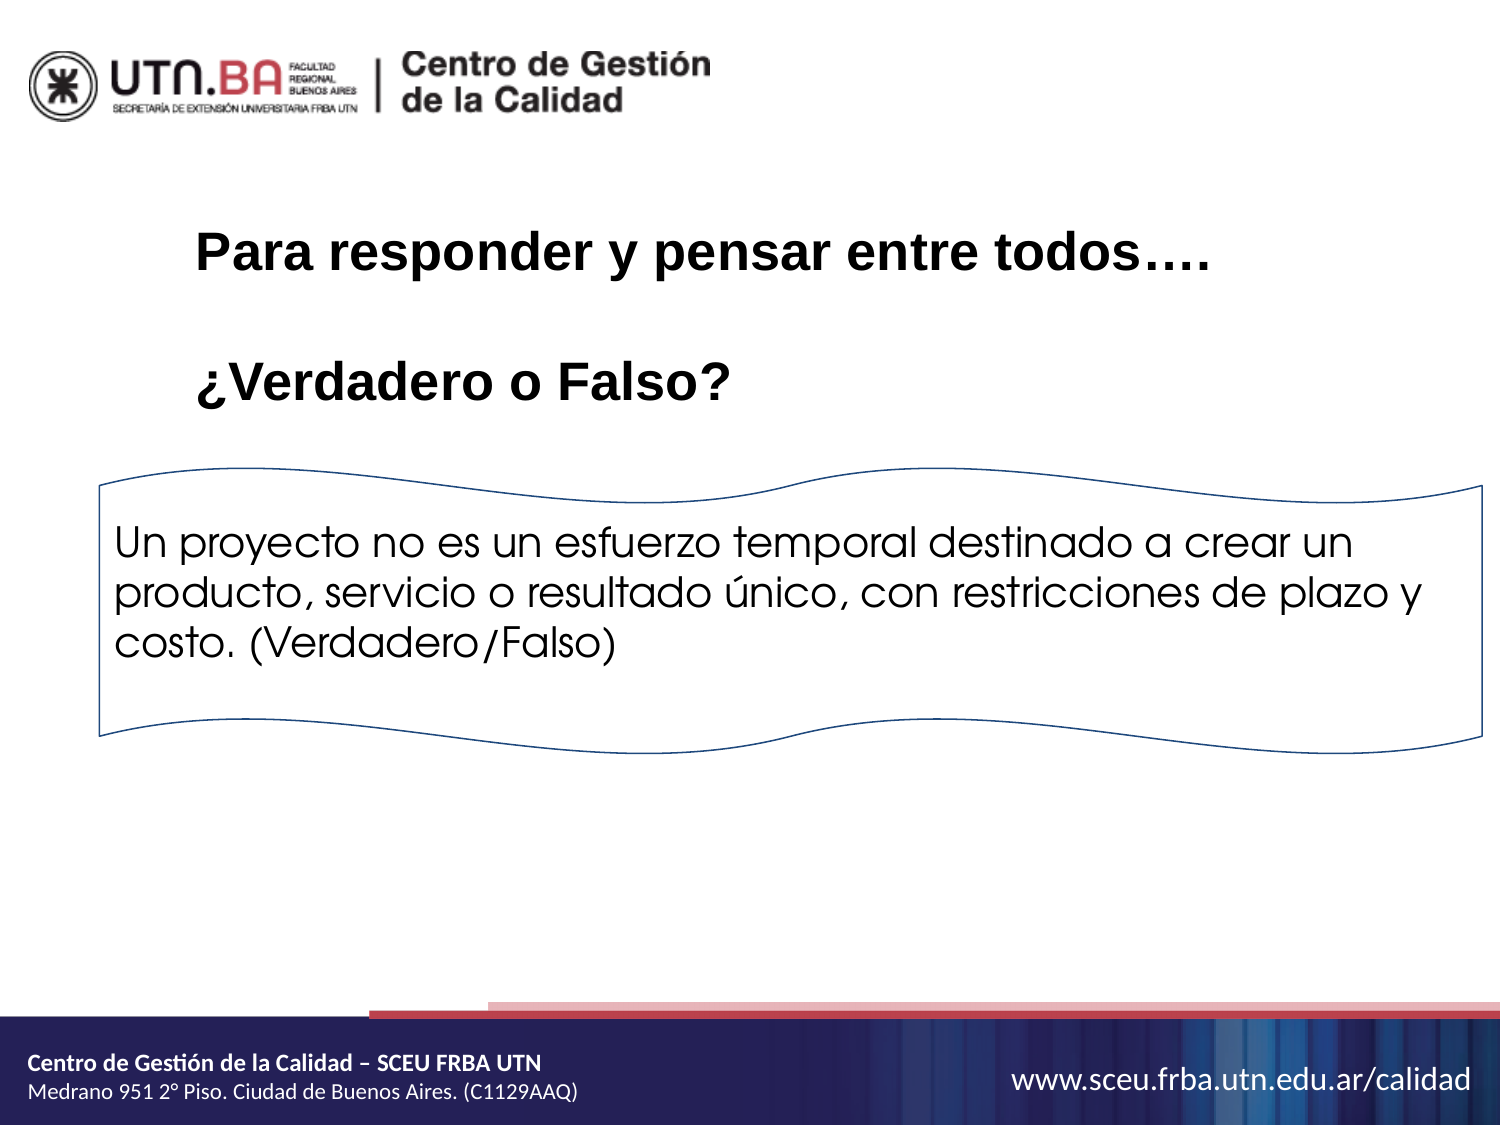

Para responder y pensar entre todos….

¿Verdadero o Falso?

Un proyecto no es un esfuerzo temporal destinado a crear un producto, servicio o resultado único, con restricciones de plazo y costo. (Verdadero/Falso)